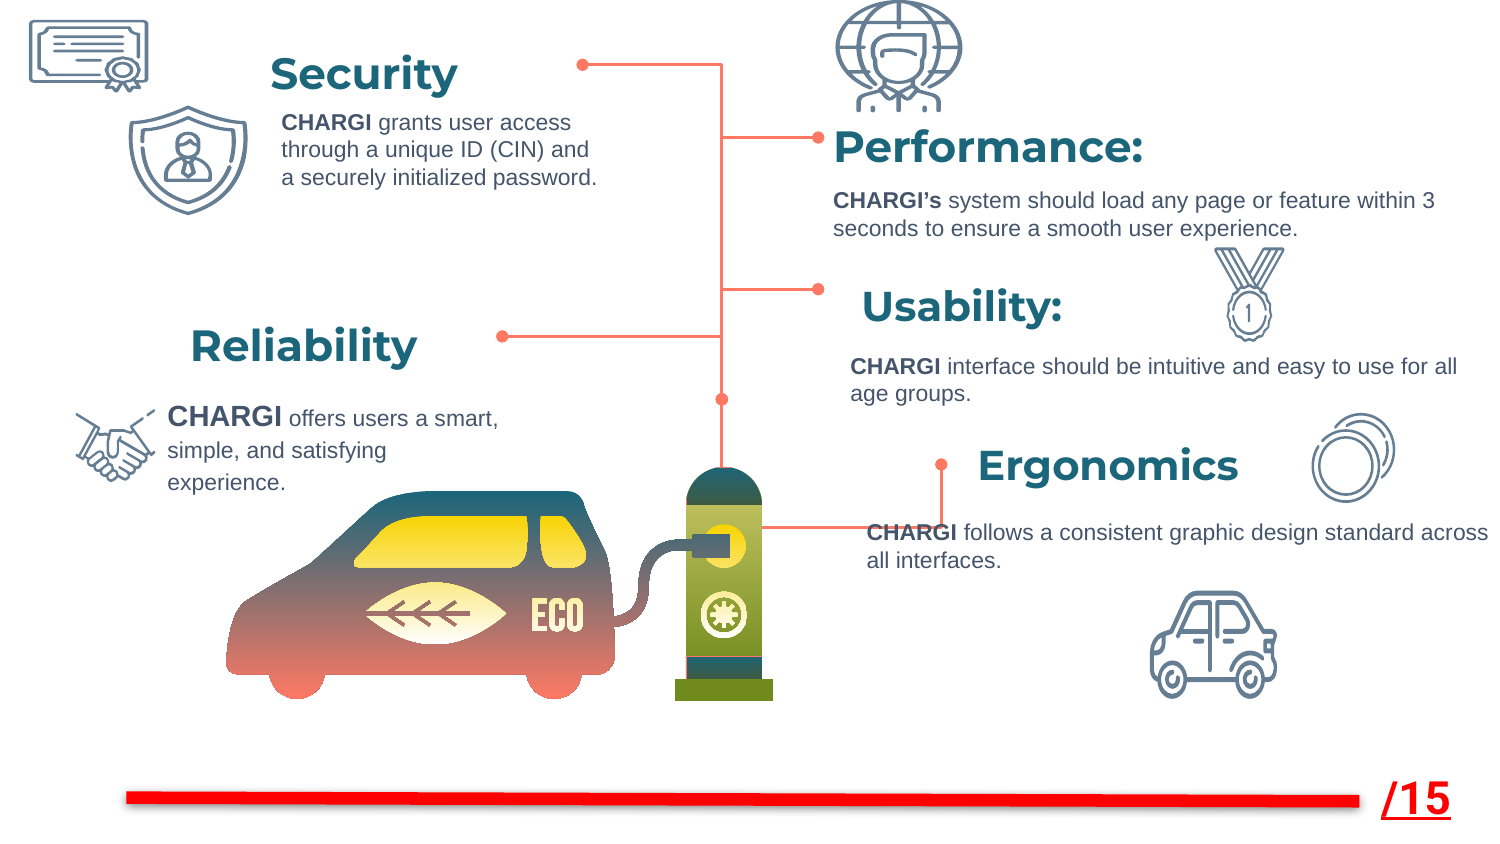

Security
CHARGI grants user access through a unique ID (CIN) and a securely initialized password.
Performance:

CHARGI’s system should load any page or feature within 3 seconds to ensure a smooth user experience.

Usability:
Reliability
CHARGI interface should be intuitive and easy to use for all age groups.
CHARGI offers users a smart, simple, and satisfying experience.

Ergonomics

CHARGI follows a consistent graphic design standard across all interfaces.

/15